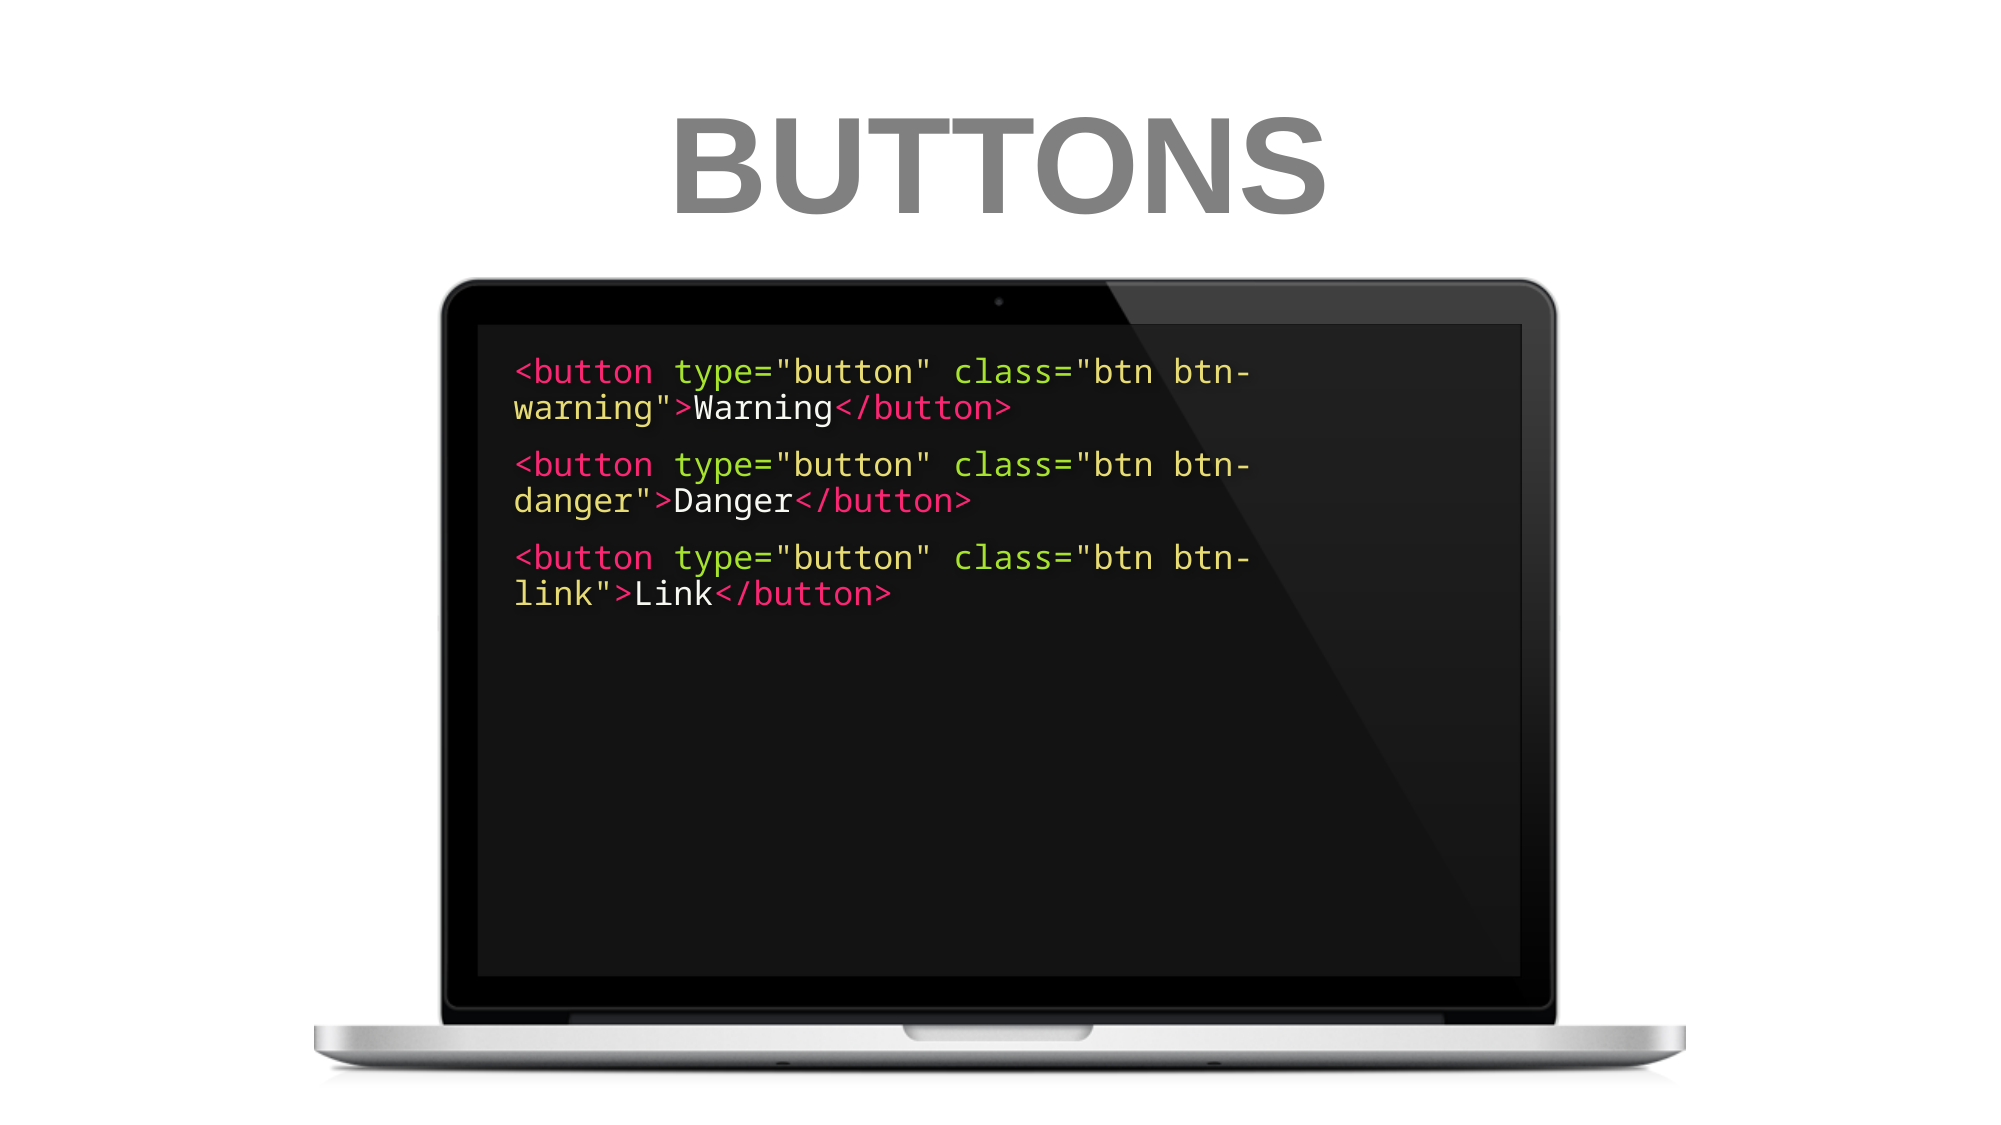

# BUTTONS
<button type="button" class="btn btn-warning">Warning</button>
<button type="button" class="btn btn-danger">Danger</button>
<button type="button" class="btn btn-link">Link</button>